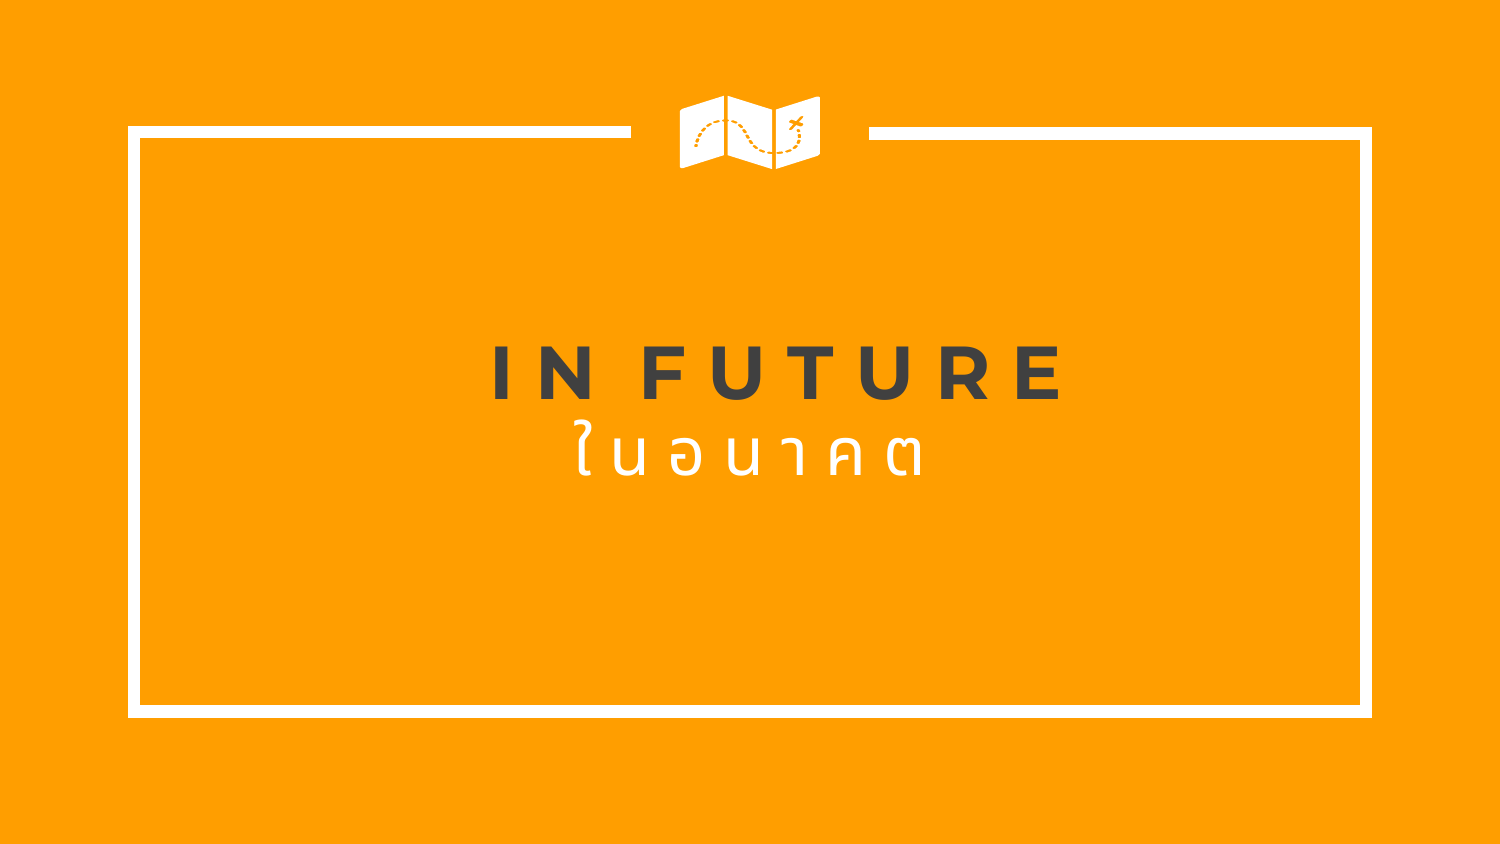

# I N  F U T U R E
ใ น อ น า ค ต